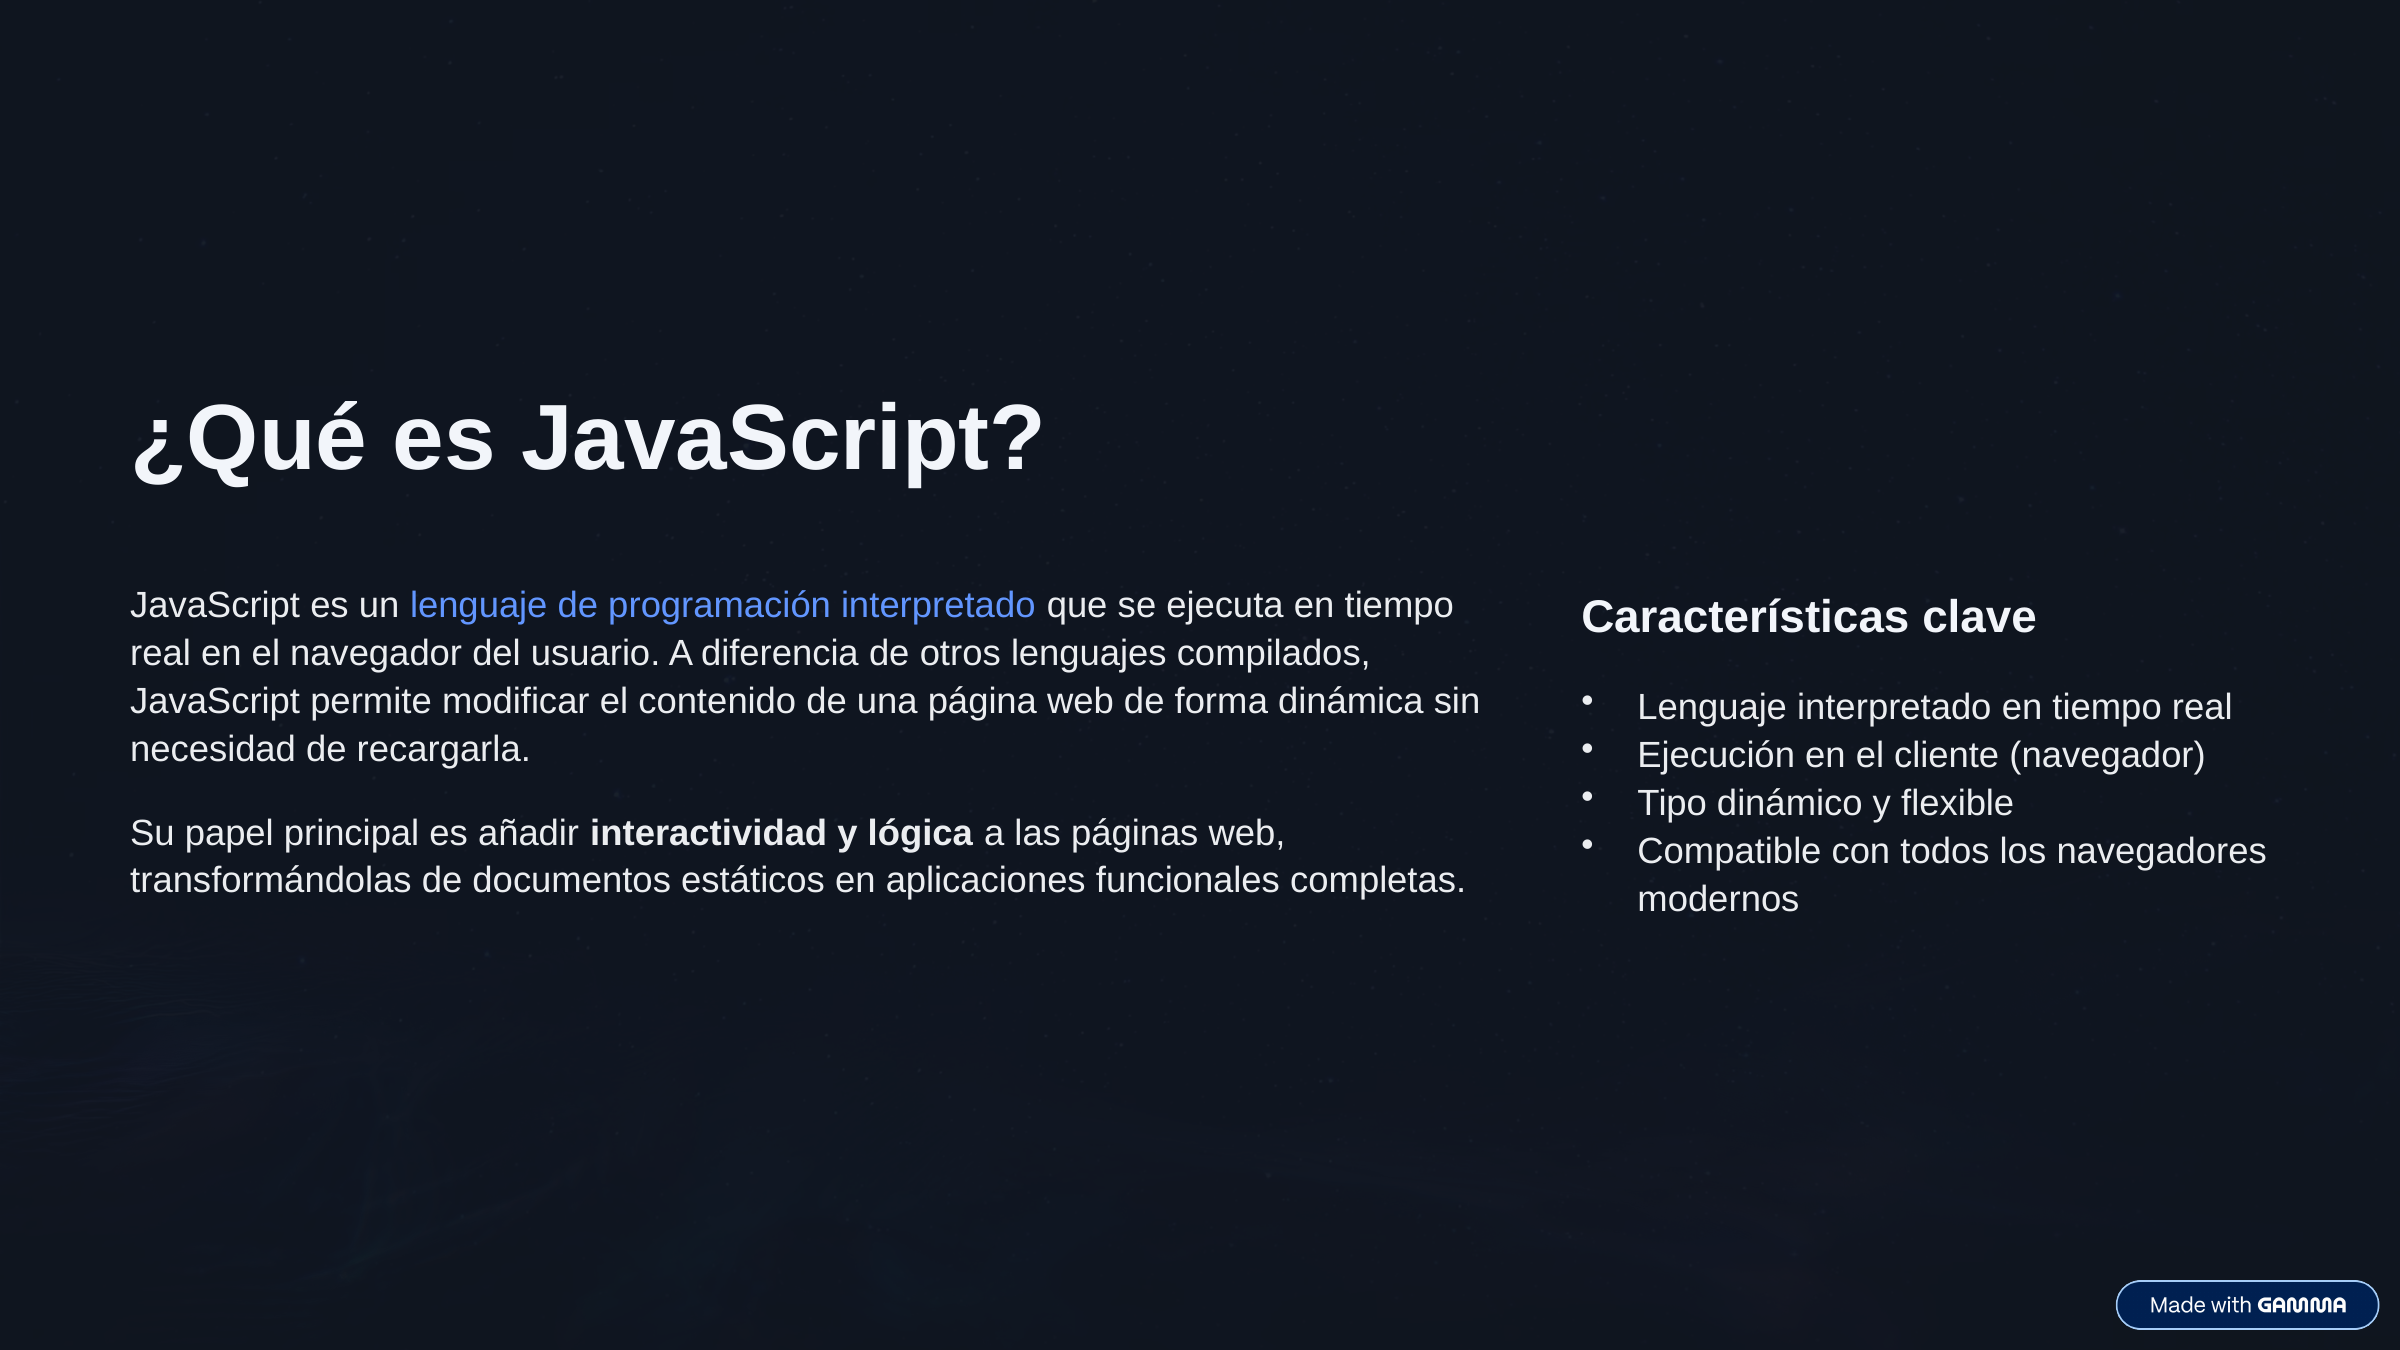

¿Qué es JavaScript?
JavaScript es un lenguaje de programación interpretado que se ejecuta en tiempo real en el navegador del usuario. A diferencia de otros lenguajes compilados, JavaScript permite modificar el contenido de una página web de forma dinámica sin necesidad de recargarla.
Características clave
Lenguaje interpretado en tiempo real
Ejecución en el cliente (navegador)
Tipo dinámico y flexible
Compatible con todos los navegadores modernos
Su papel principal es añadir interactividad y lógica a las páginas web, transformándolas de documentos estáticos en aplicaciones funcionales completas.